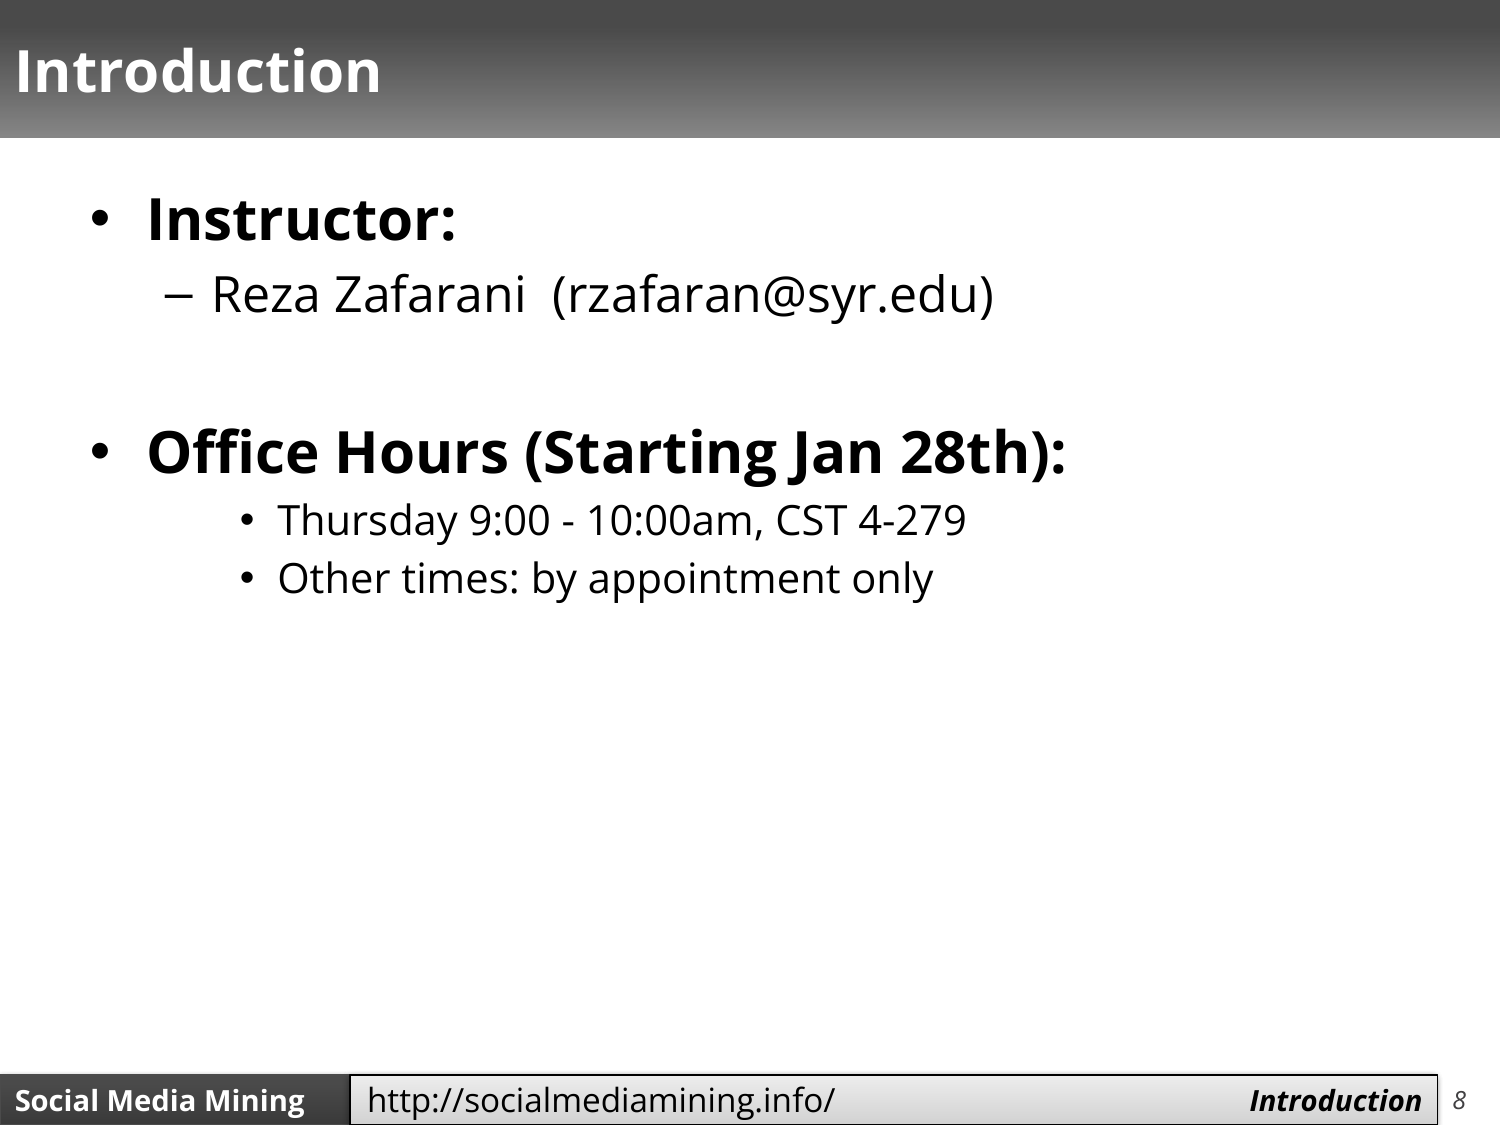

# Introduction
Instructor:
Reza Zafarani  (rzafaran@syr.edu)

Office Hours (Starting Jan 28th):
Thursday 9:00 - 10:00am, CST 4-279
Other times: by appointment only